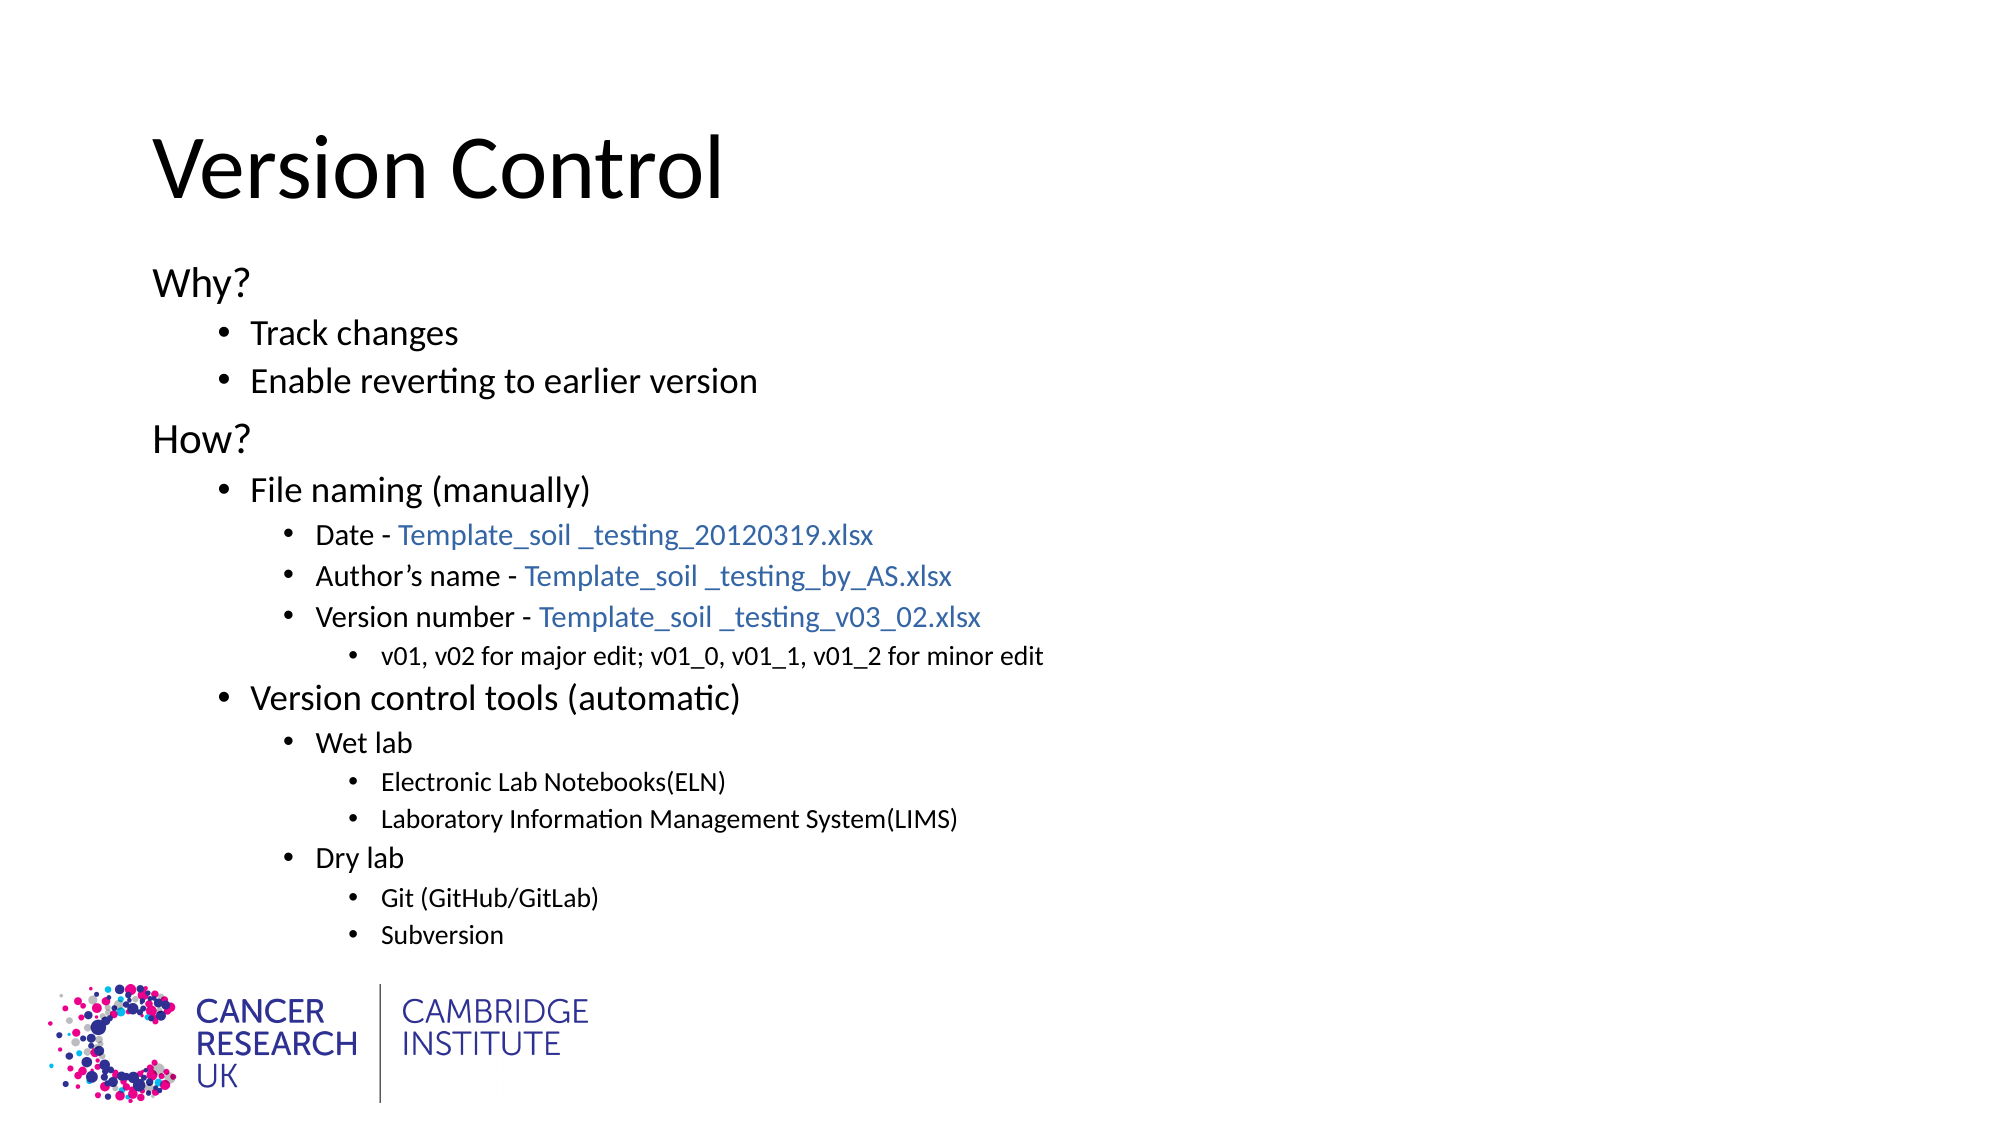

# Version Control
Why?
Track changes
Enable reverting to earlier version
How?
File naming (manually)
Date - Template_soil _testing_20120319.xlsx
Author’s name - Template_soil _testing_by_AS.xlsx
Version number - Template_soil _testing_v03_02.xlsx
v01, v02 for major edit; v01_0, v01_1, v01_2 for minor edit
Version control tools (automatic)
Wet lab
Electronic Lab Notebooks(ELN)
Laboratory Information Management System(LIMS)
Dry lab
Git (GitHub/GitLab)
Subversion